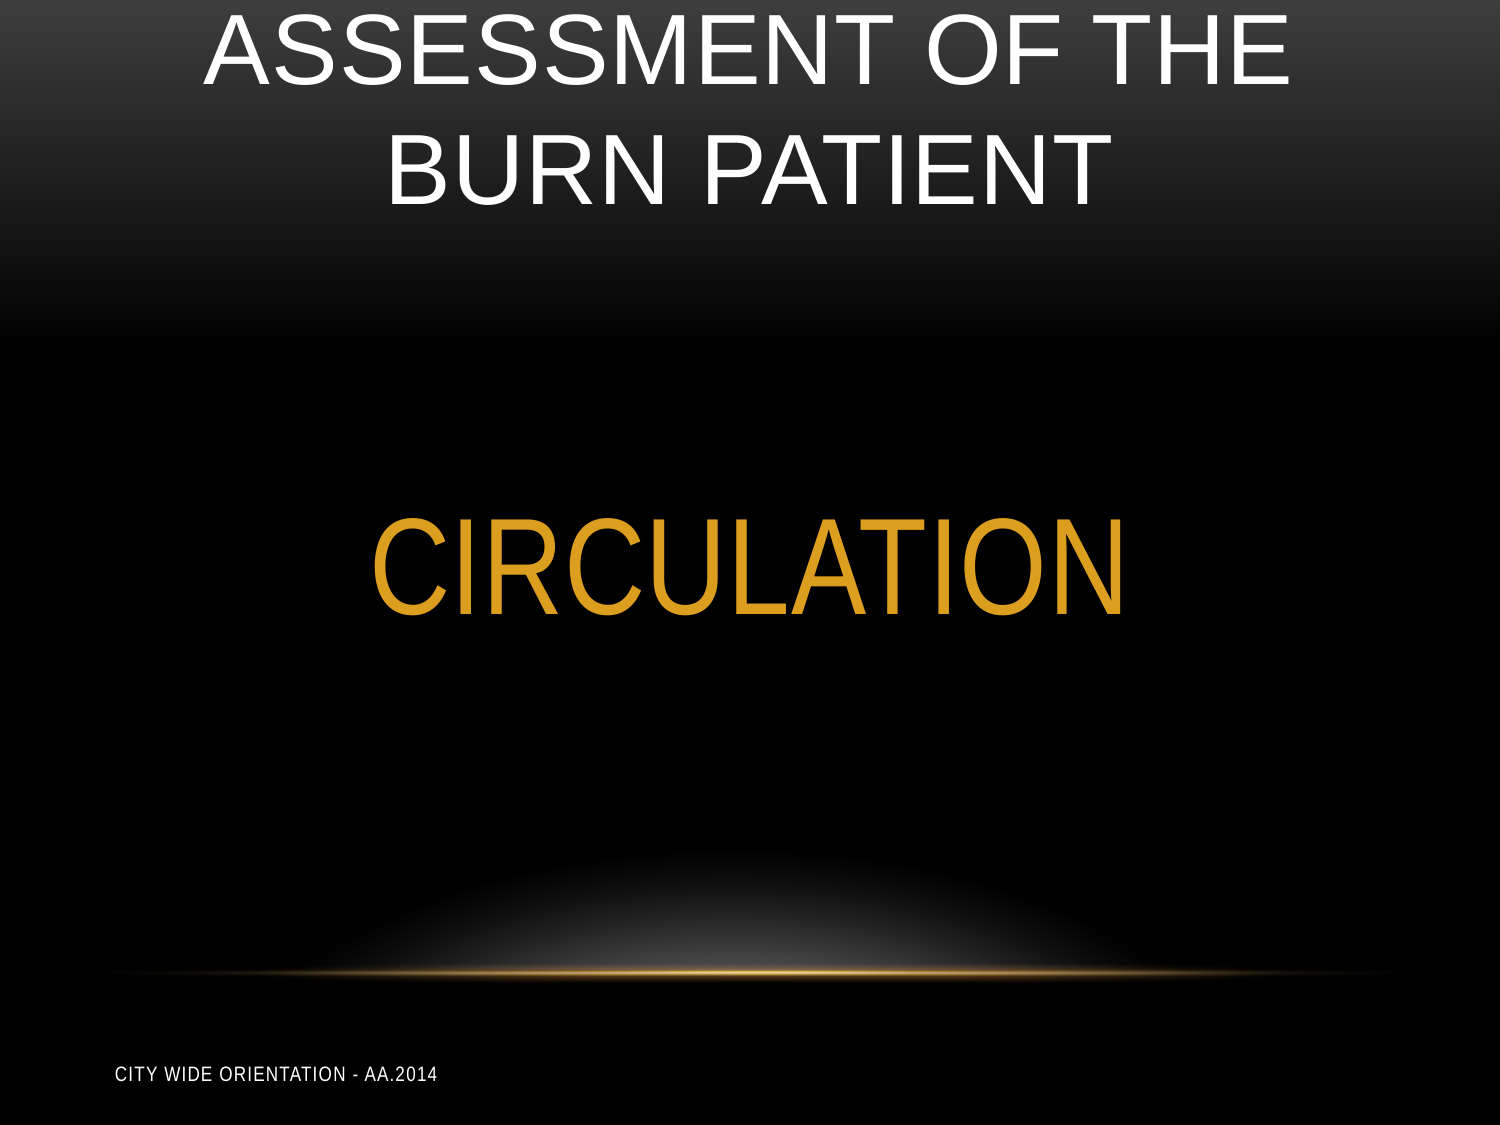

# Assessment of the burn patient

CIRCULATION
City Wide Orientation - AA.2014